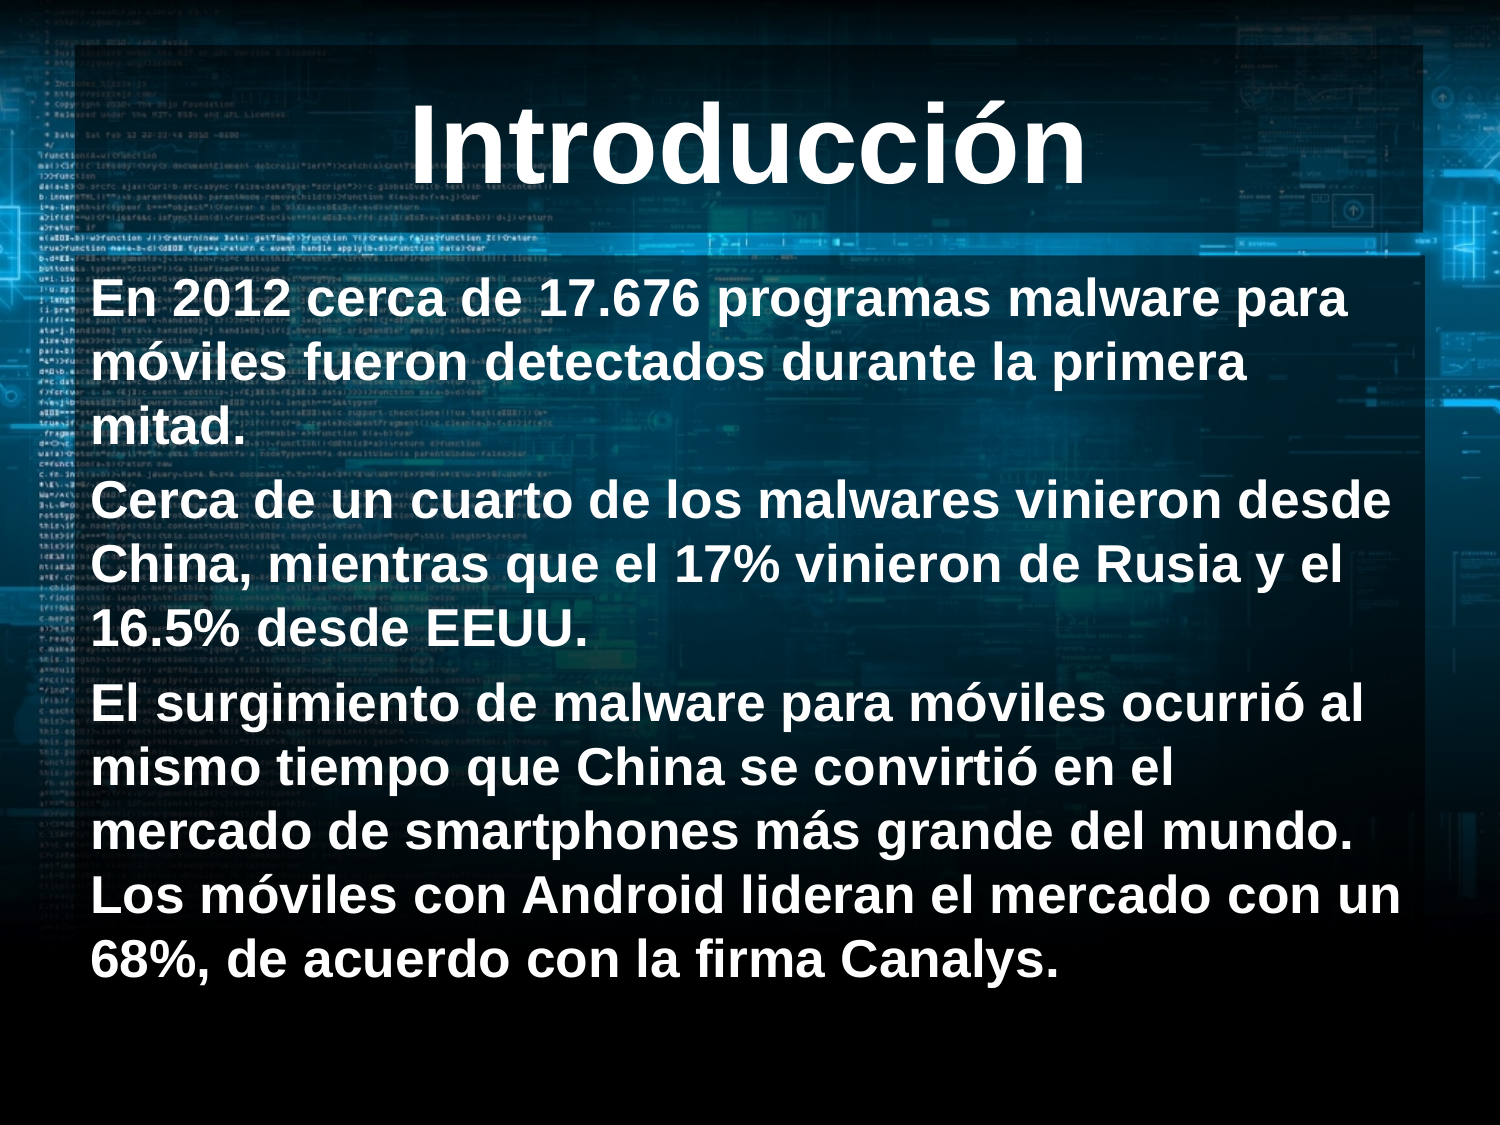

# Introducción
En 2012 cerca de 17.676 programas malware para móviles fueron detectados durante la primera mitad.
Cerca de un cuarto de los malwares vinieron desde China, mientras que el 17% vinieron de Rusia y el 16.5% desde EEUU.
El surgimiento de malware para móviles ocurrió al mismo tiempo que China se convirtió en el mercado de smartphones más grande del mundo. Los móviles con Android lideran el mercado con un 68%, de acuerdo con la firma Canalys.